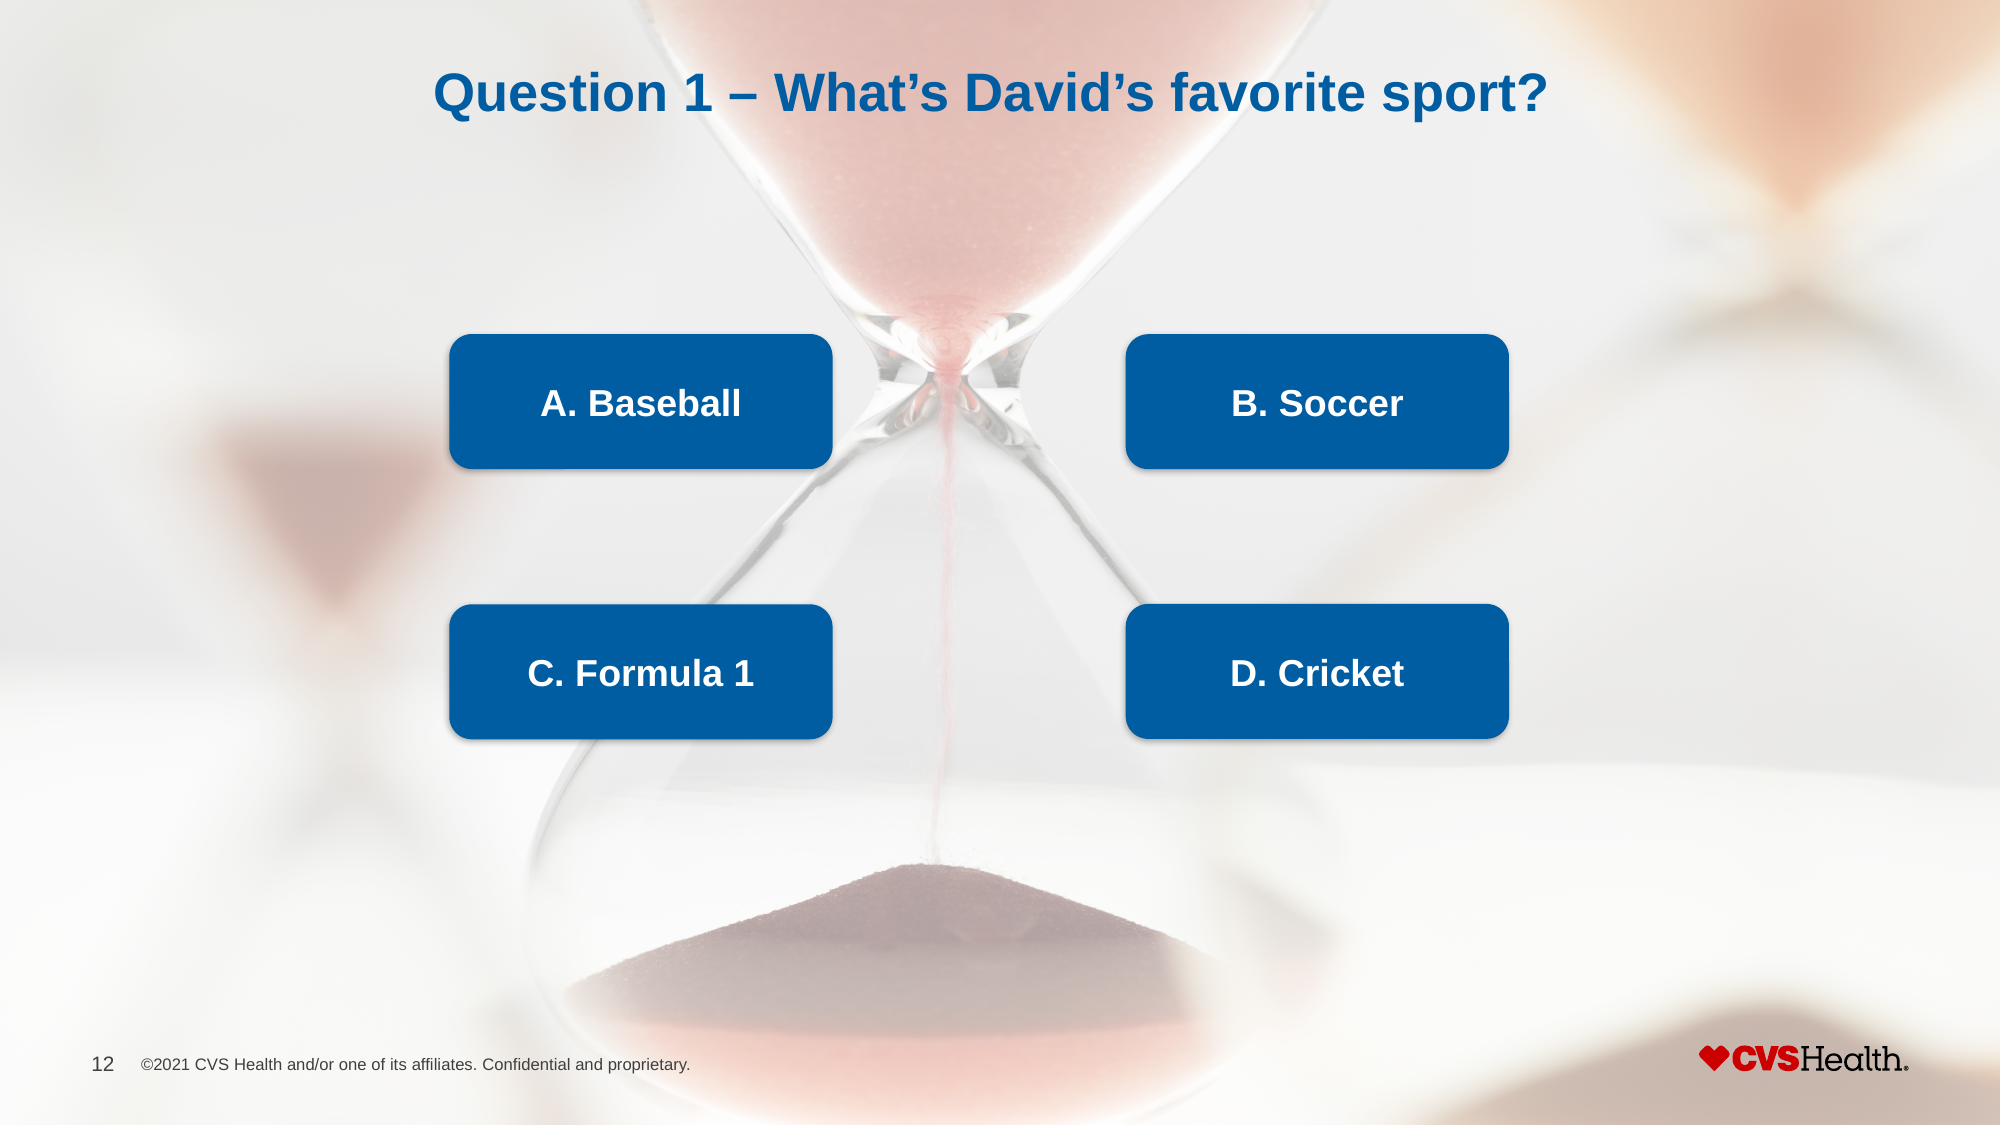

# Question 1 – What’s David’s favorite sport?
A. Baseball
B. Soccer
D. Cricket
C. Formula 1